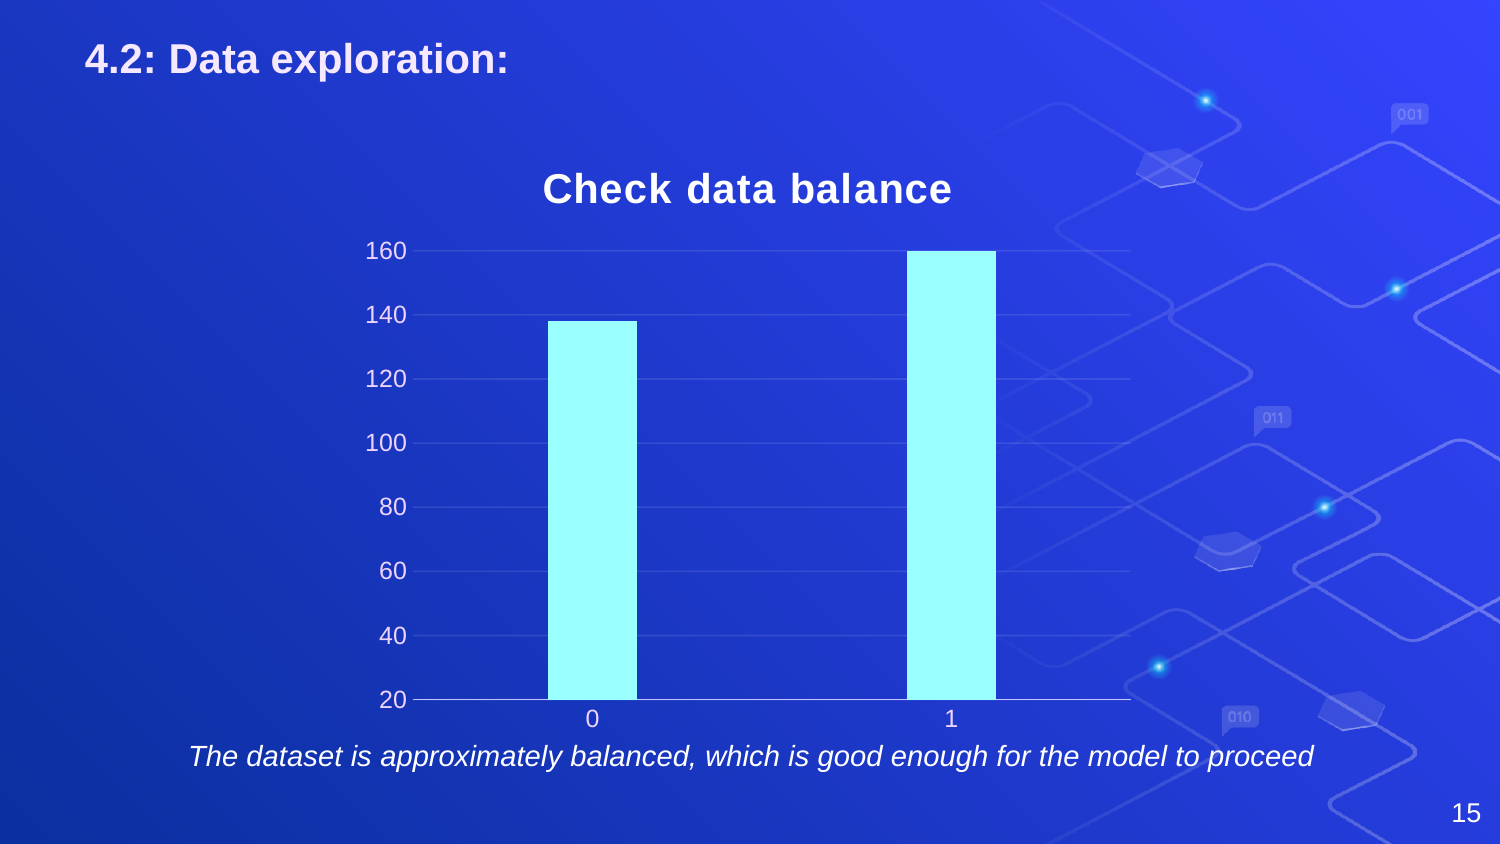

4.2: Data exploration:

### Chart: Check data balance

| Category | Series 1 |
|---|---|
| 0 | 138.0 |
| 1 | 165.0 |
The dataset is approximately balanced, which is good enough for the model to proceed
15